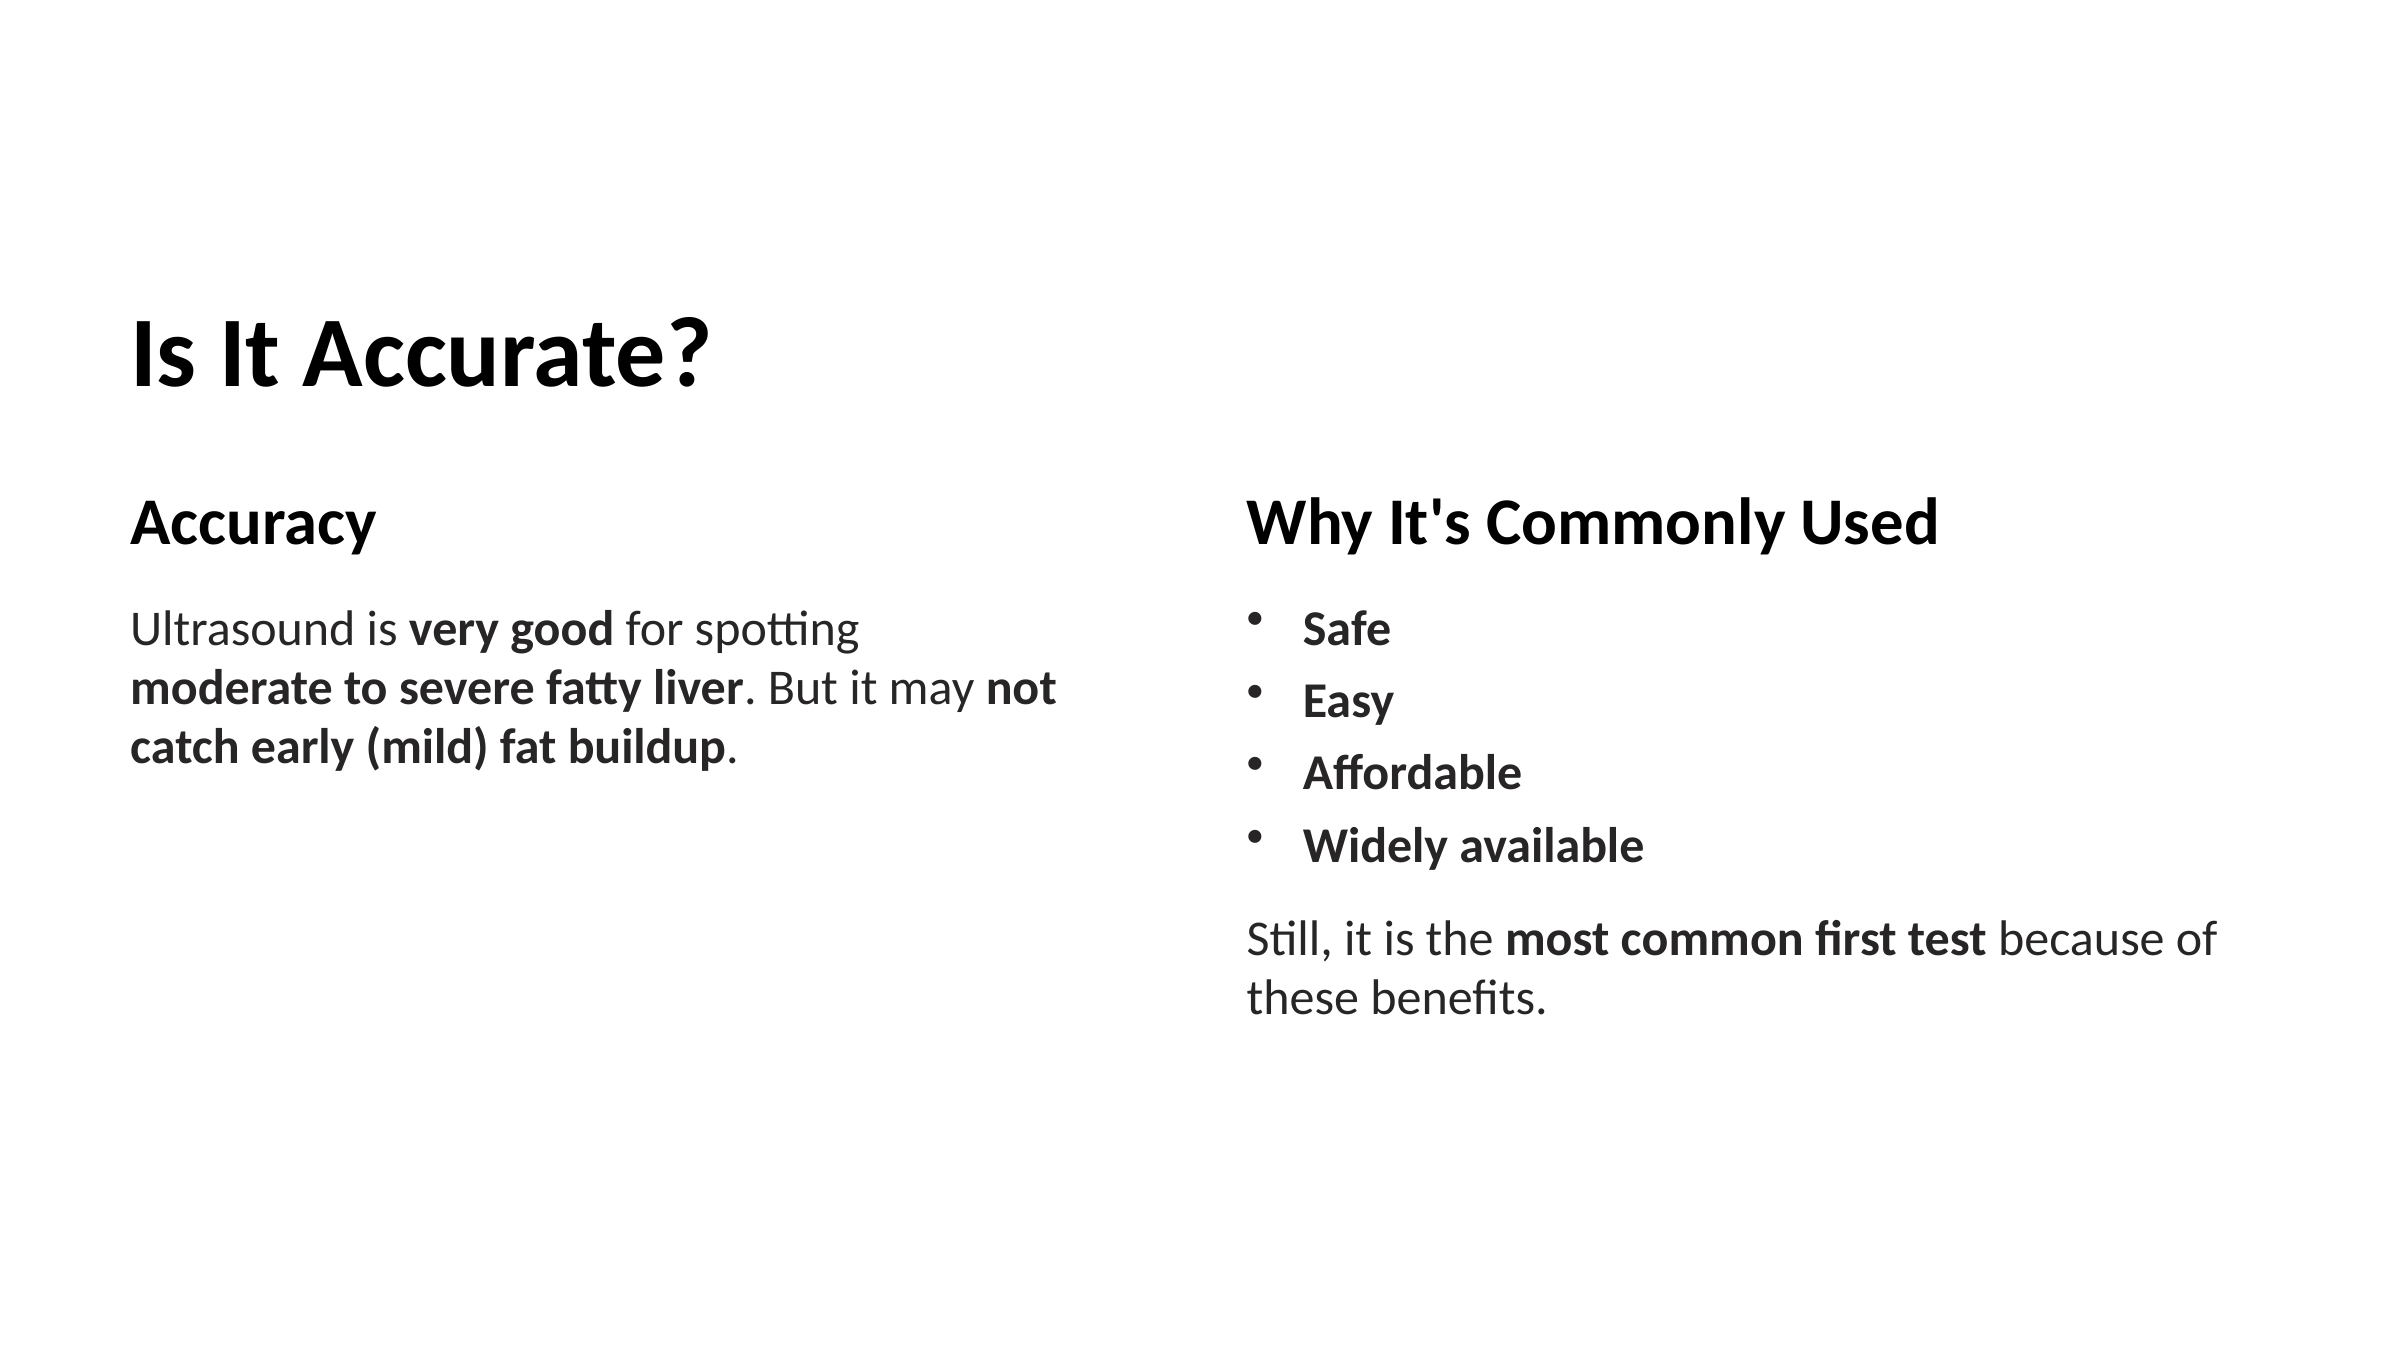

Is It Accurate?
Accuracy
Why It's Commonly Used
Ultrasound is very good for spotting
moderate to severe fatty liver. But it may not catch early (mild) fat buildup.
Safe
Easy
Affordable
Widely available
Still, it is the most common first test because of these benefits.